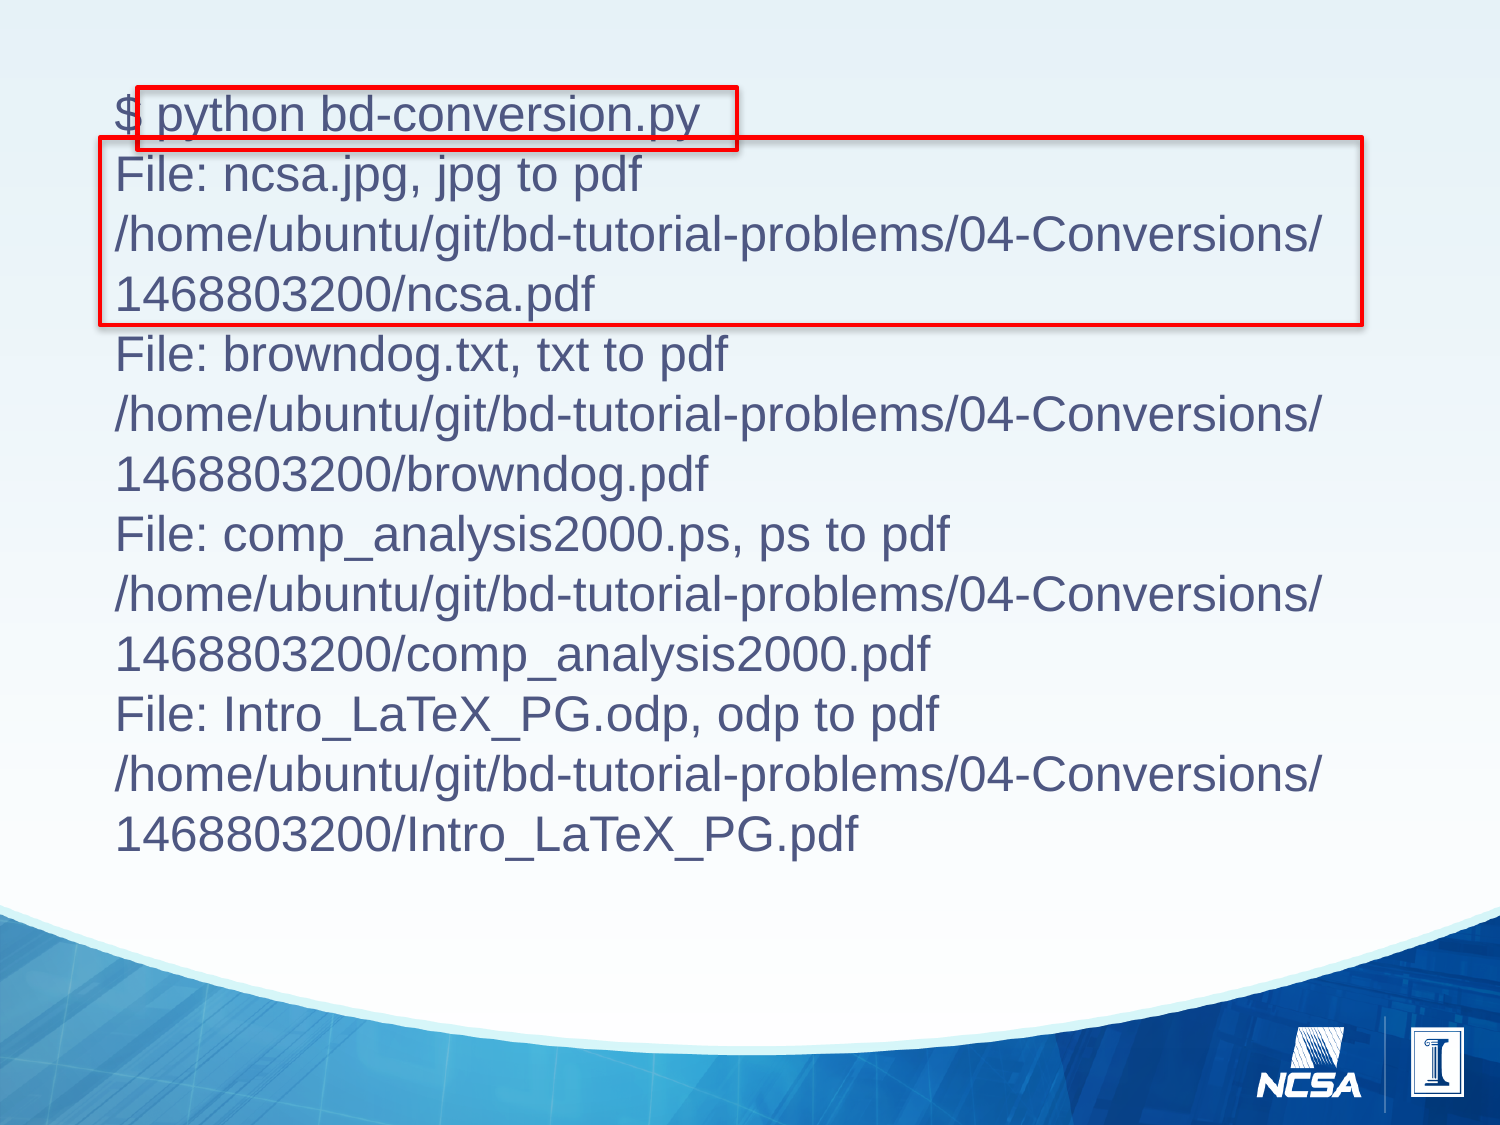

$ python bd-conversion.py
File: ncsa.jpg, jpg to pdf
/home/ubuntu/git/bd-tutorial-problems/04-Conversions/1468803200/ncsa.pdf
File: browndog.txt, txt to pdf
/home/ubuntu/git/bd-tutorial-problems/04-Conversions/1468803200/browndog.pdf
File: comp_analysis2000.ps, ps to pdf
/home/ubuntu/git/bd-tutorial-problems/04-Conversions/1468803200/comp_analysis2000.pdf
File: Intro_LaTeX_PG.odp, odp to pdf
/home/ubuntu/git/bd-tutorial-problems/04-Conversions/1468803200/Intro_LaTeX_PG.pdf